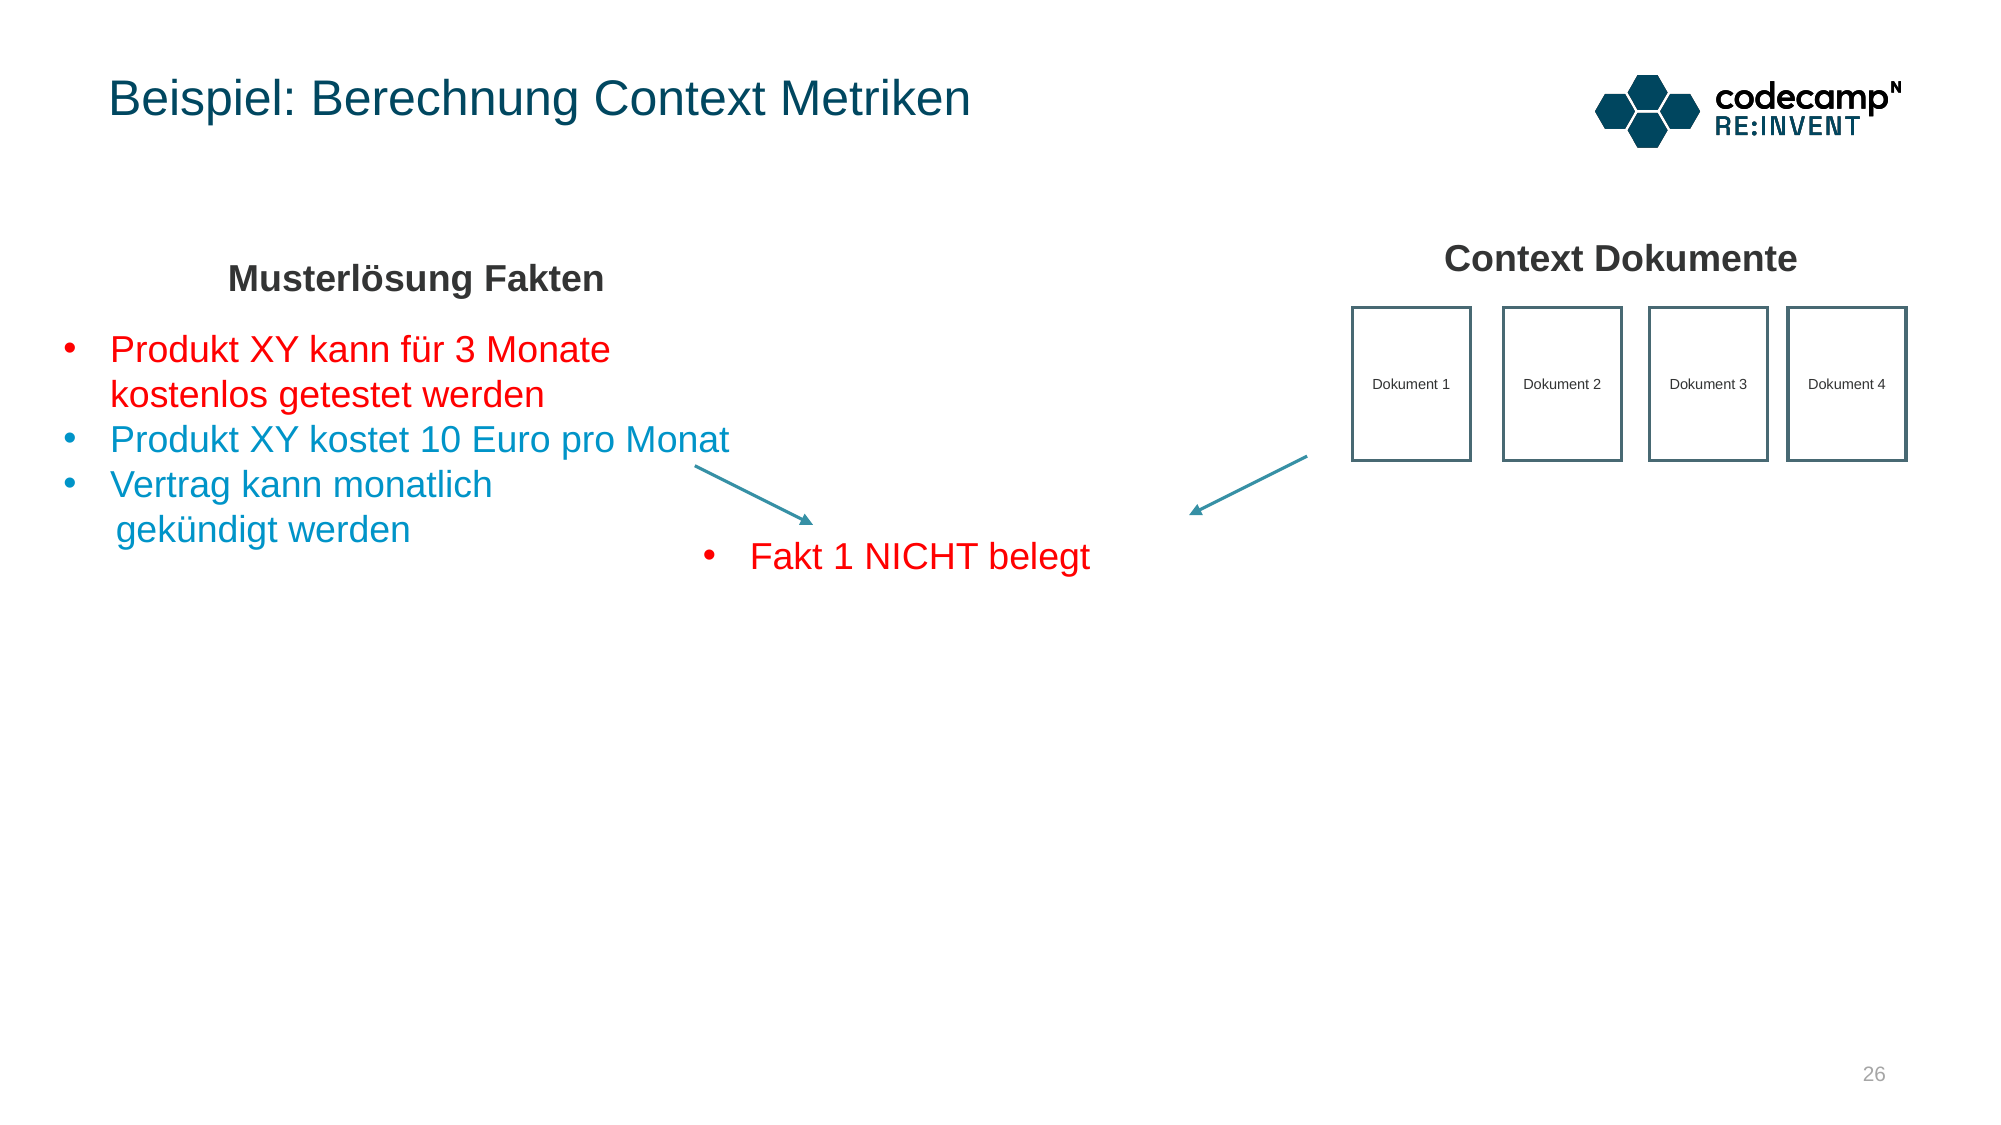

# Beispiel: Berechnung Context Metriken
Context Dokumente
Musterlösung Fakten
Dokument 1
Dokument 2
Dokument 3
Dokument 4
Produkt XY kann für 3 Monate kostenlos getestet werden
Produkt XY kostet 10 Euro pro Monat
Vertrag kann monatlich
     gekündigt werden
Fakt 1 NICHT belegt
26